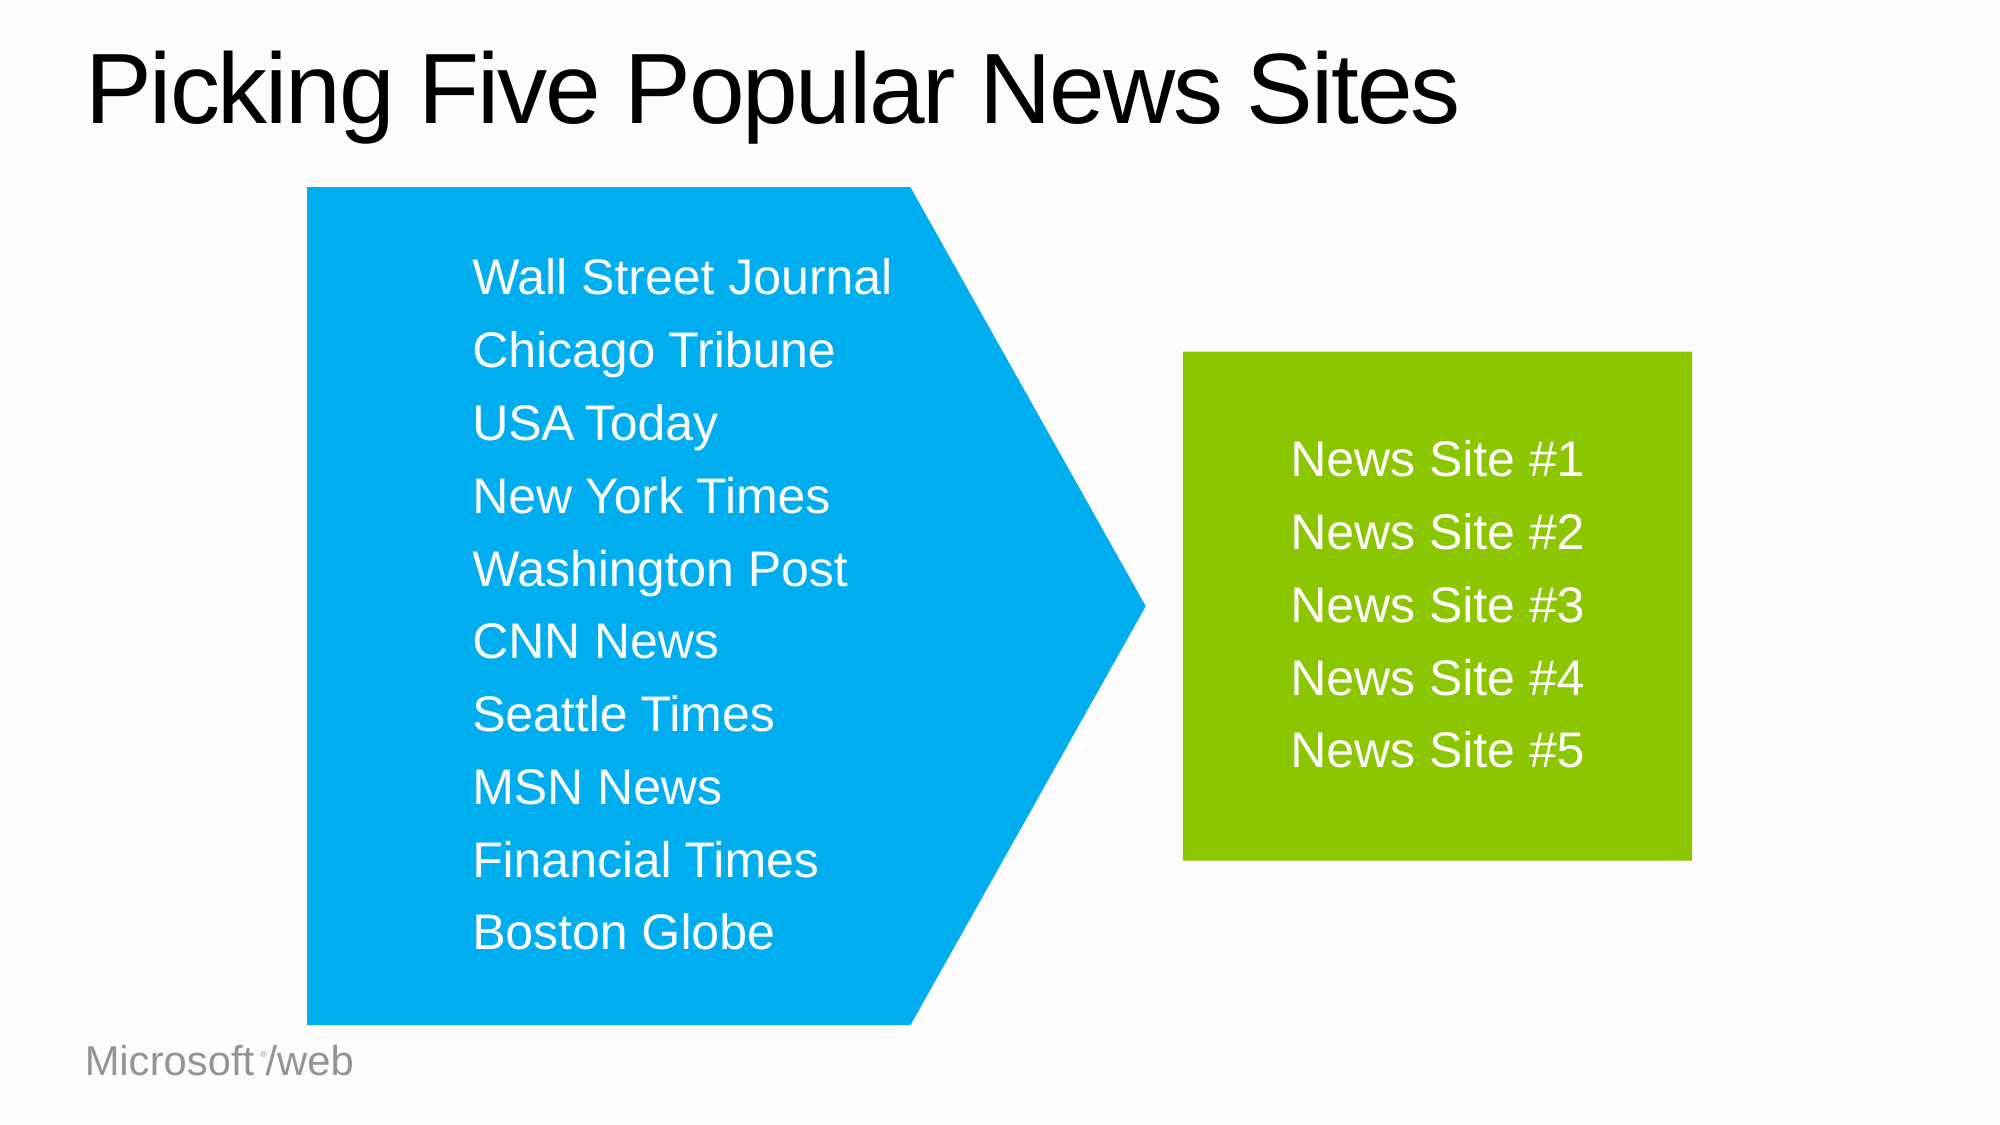

# Picking Five Popular News Sites
Wall Street Journal
Chicago Tribune
USA Today
New York Times
Washington Post
CNN News
Seattle Times
MSN News
Financial Times
Boston Globe
News Site #1
News Site #2
News Site #3
News Site #4
News Site #5